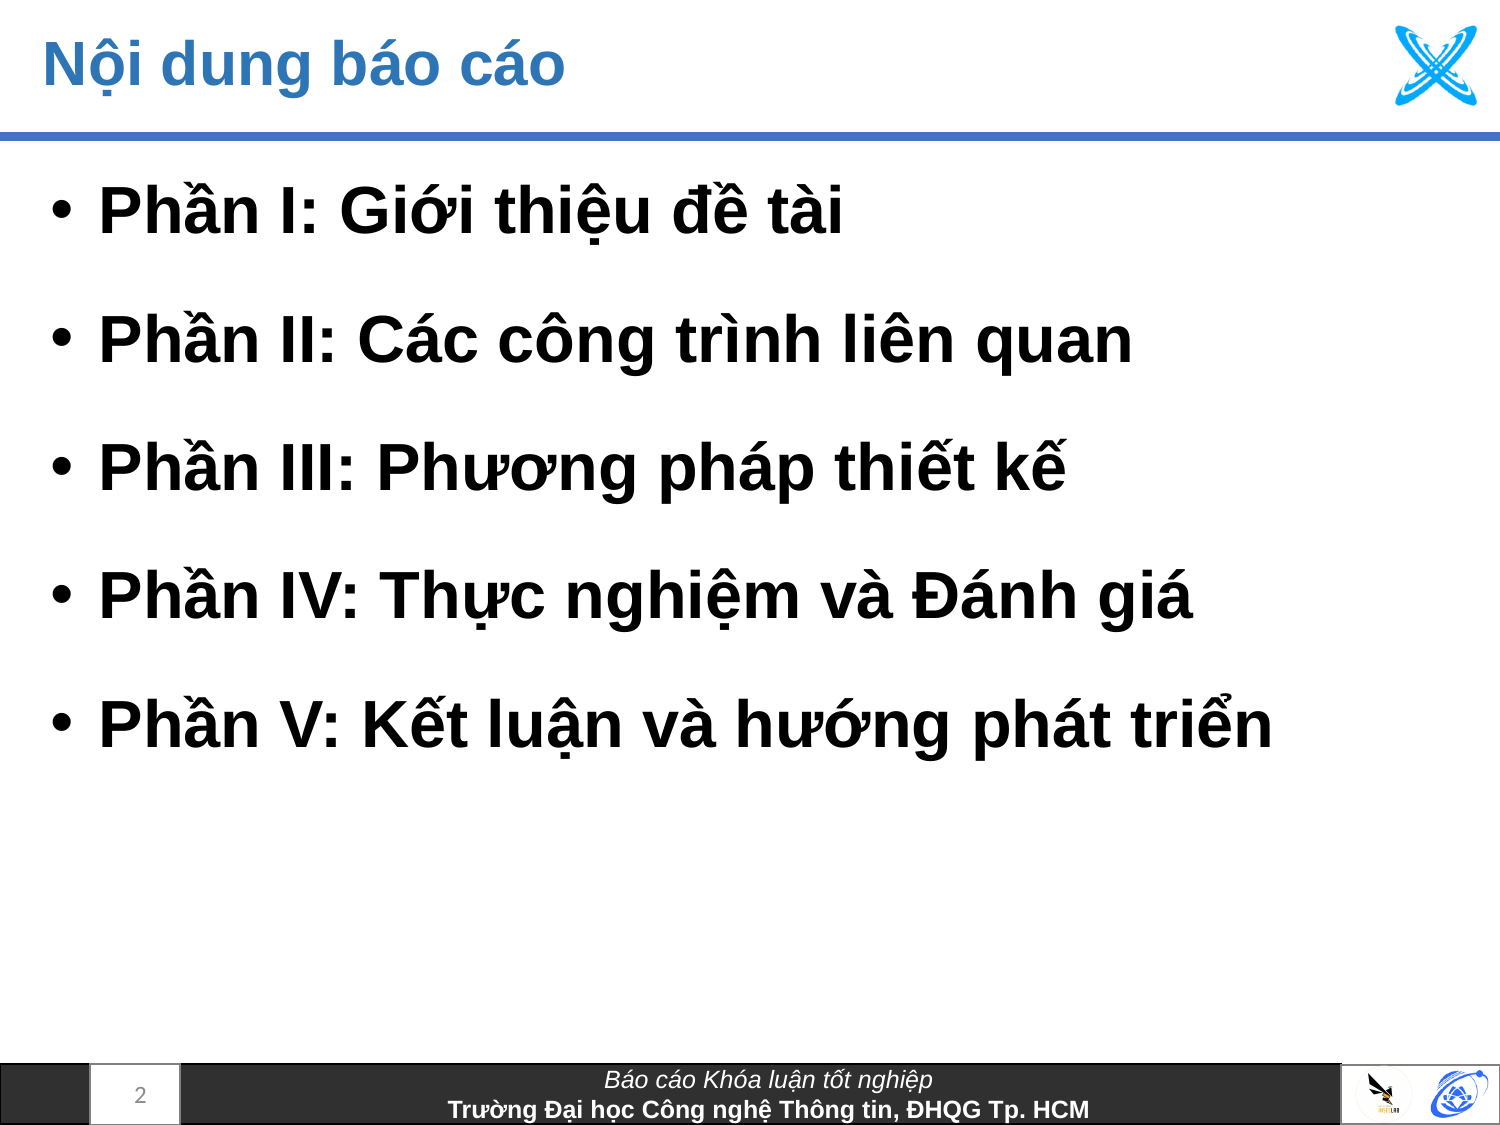

# Nội dung báo cáo
Phần I: Giới thiệu đề tài
Phần II: Các công trình liên quan
Phần III: Phương pháp thiết kế
Phần IV: Thực nghiệm và Đánh giá
Phần V: Kết luận và hướng phát triển

2